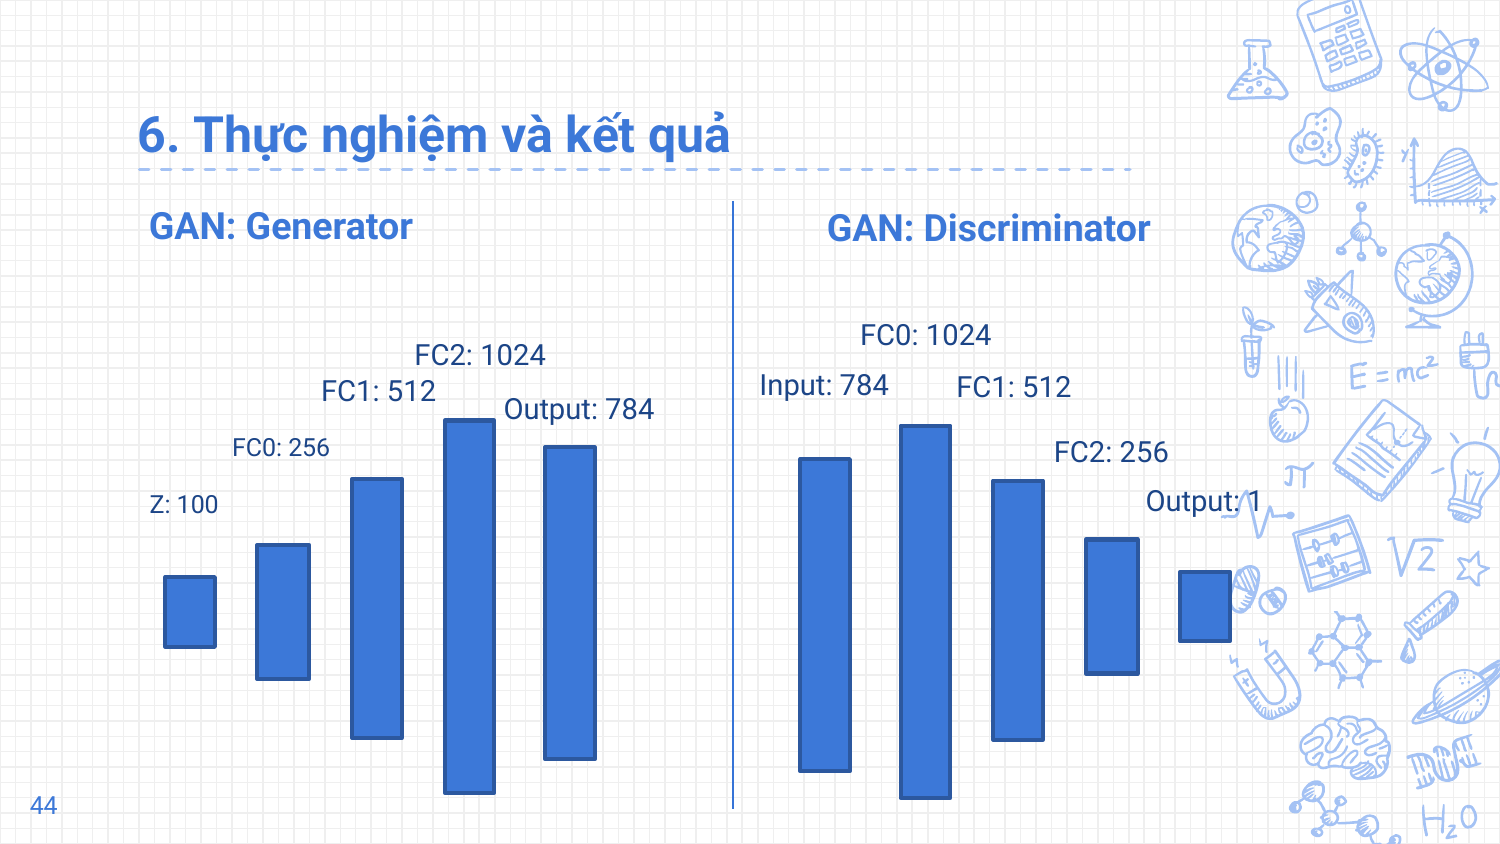

# 6. Thực nghiệm và kết quả
GAN: Generator
GAN: Discriminator
FC0: 1024
FC2: 1024
Input: 784
FC1: 512
FC1: 512
Output: 784

FC0: 256
FC2: 256
Output: 1
Z: 100

44